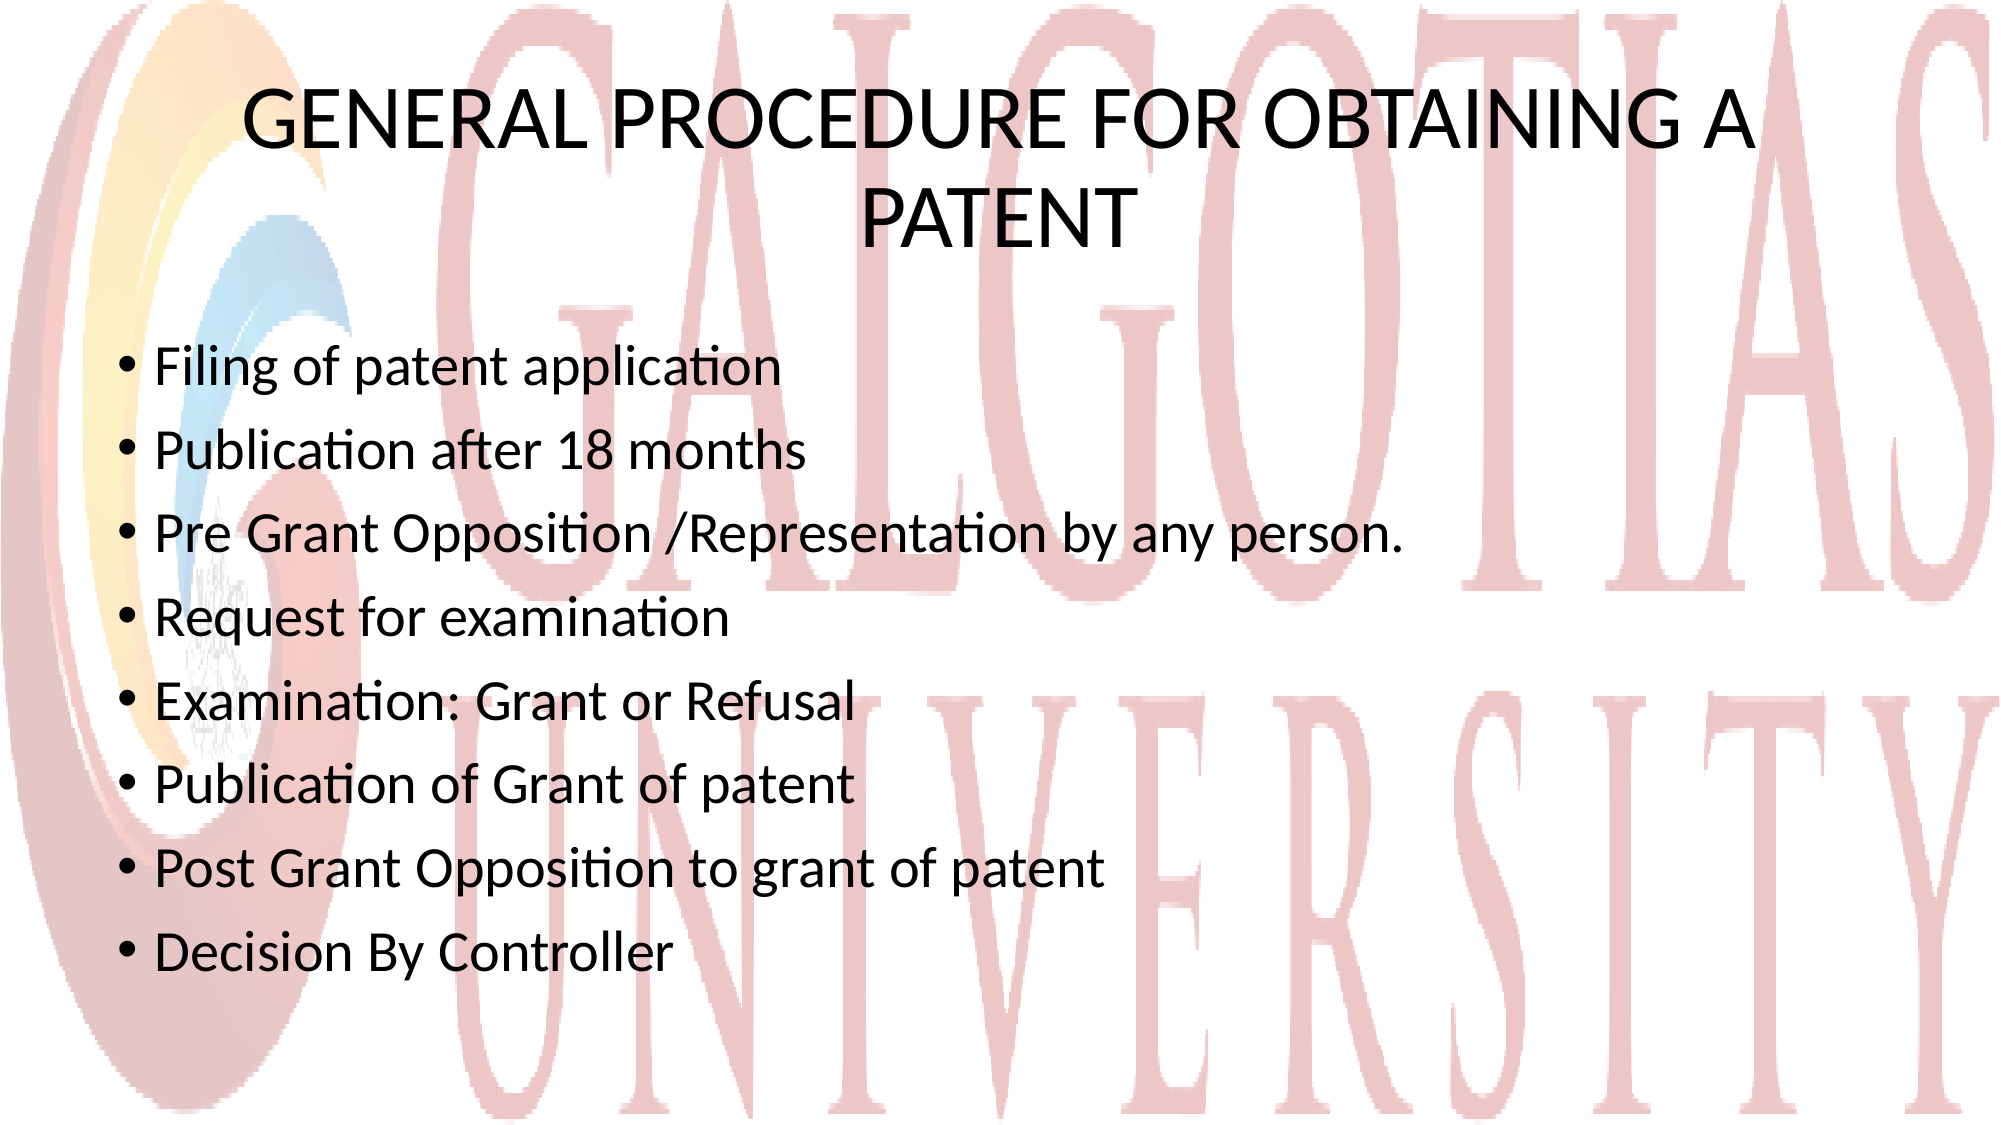

# GENERAL PROCEDURE FOR OBTAINING A PATENT

Filing of patent application
Publication after 18 months
Pre Grant Opposition /Representation by any person.
Request for examination
Examination: Grant or Refusal
Publication of Grant of patent
Post Grant Opposition to grant of patent
Decision By Controller